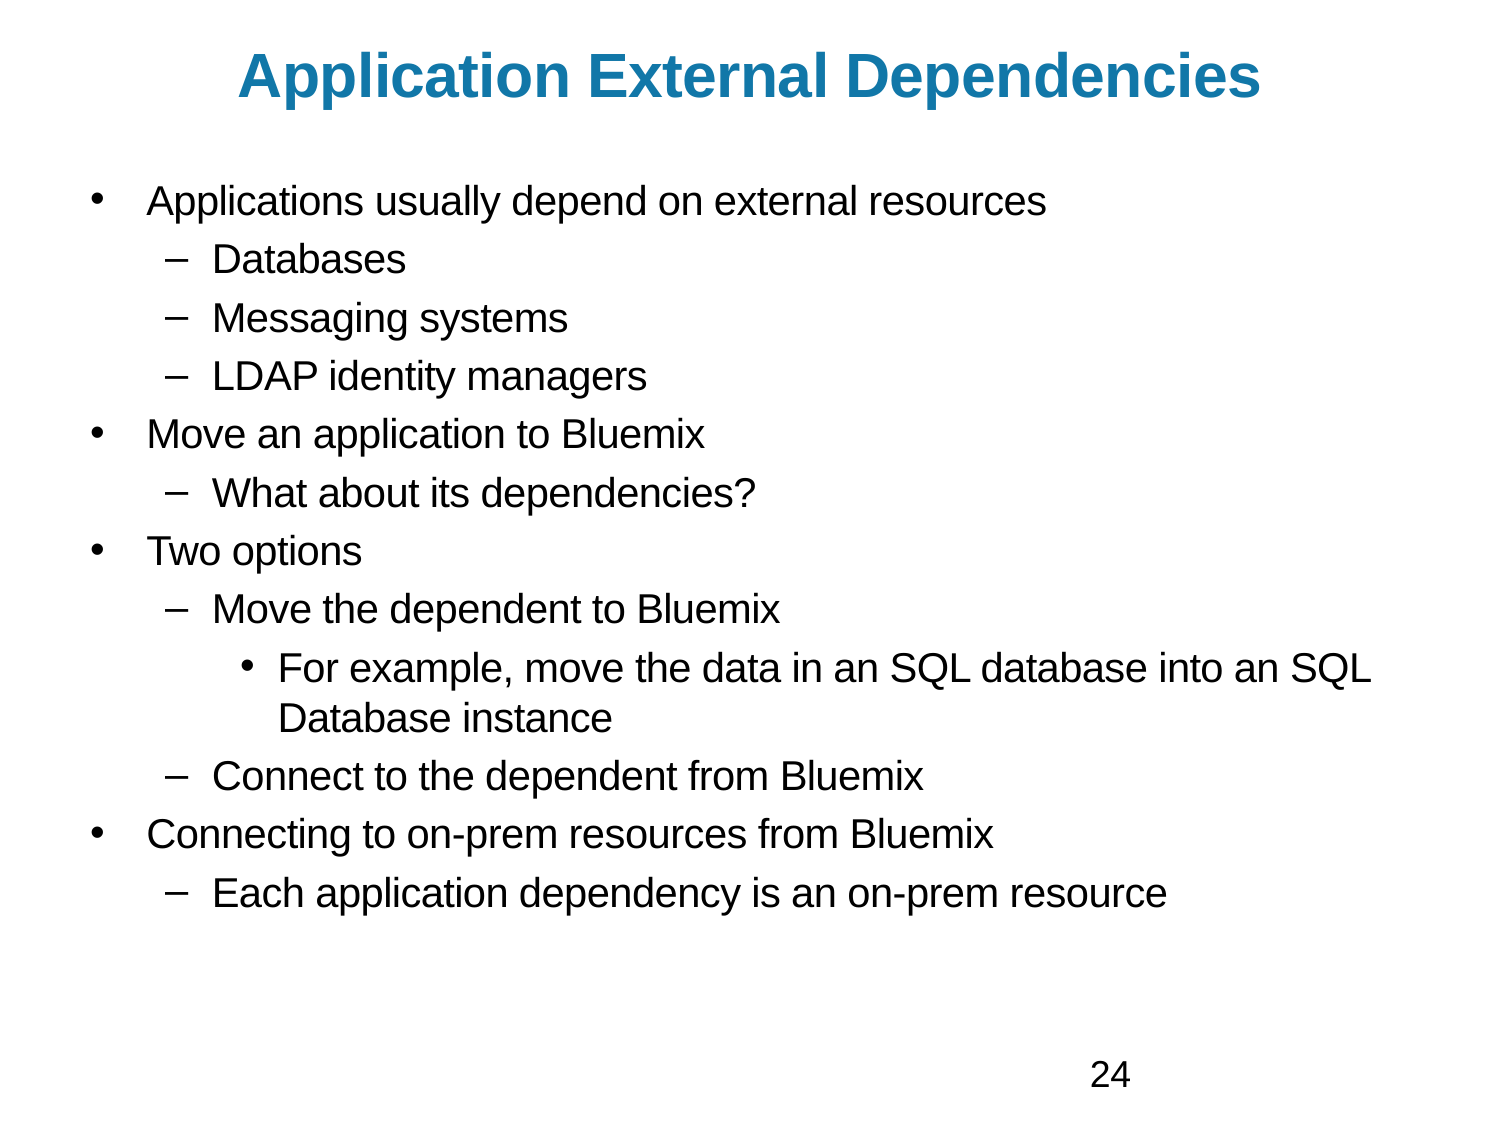

# Application External Dependencies
Applications usually depend on external resources
Databases
Messaging systems
LDAP identity managers
Move an application to Bluemix
What about its dependencies?
Two options
Move the dependent to Bluemix
For example, move the data in an SQL database into an SQL Database instance
Connect to the dependent from Bluemix
Connecting to on-prem resources from Bluemix
Each application dependency is an on-prem resource
24